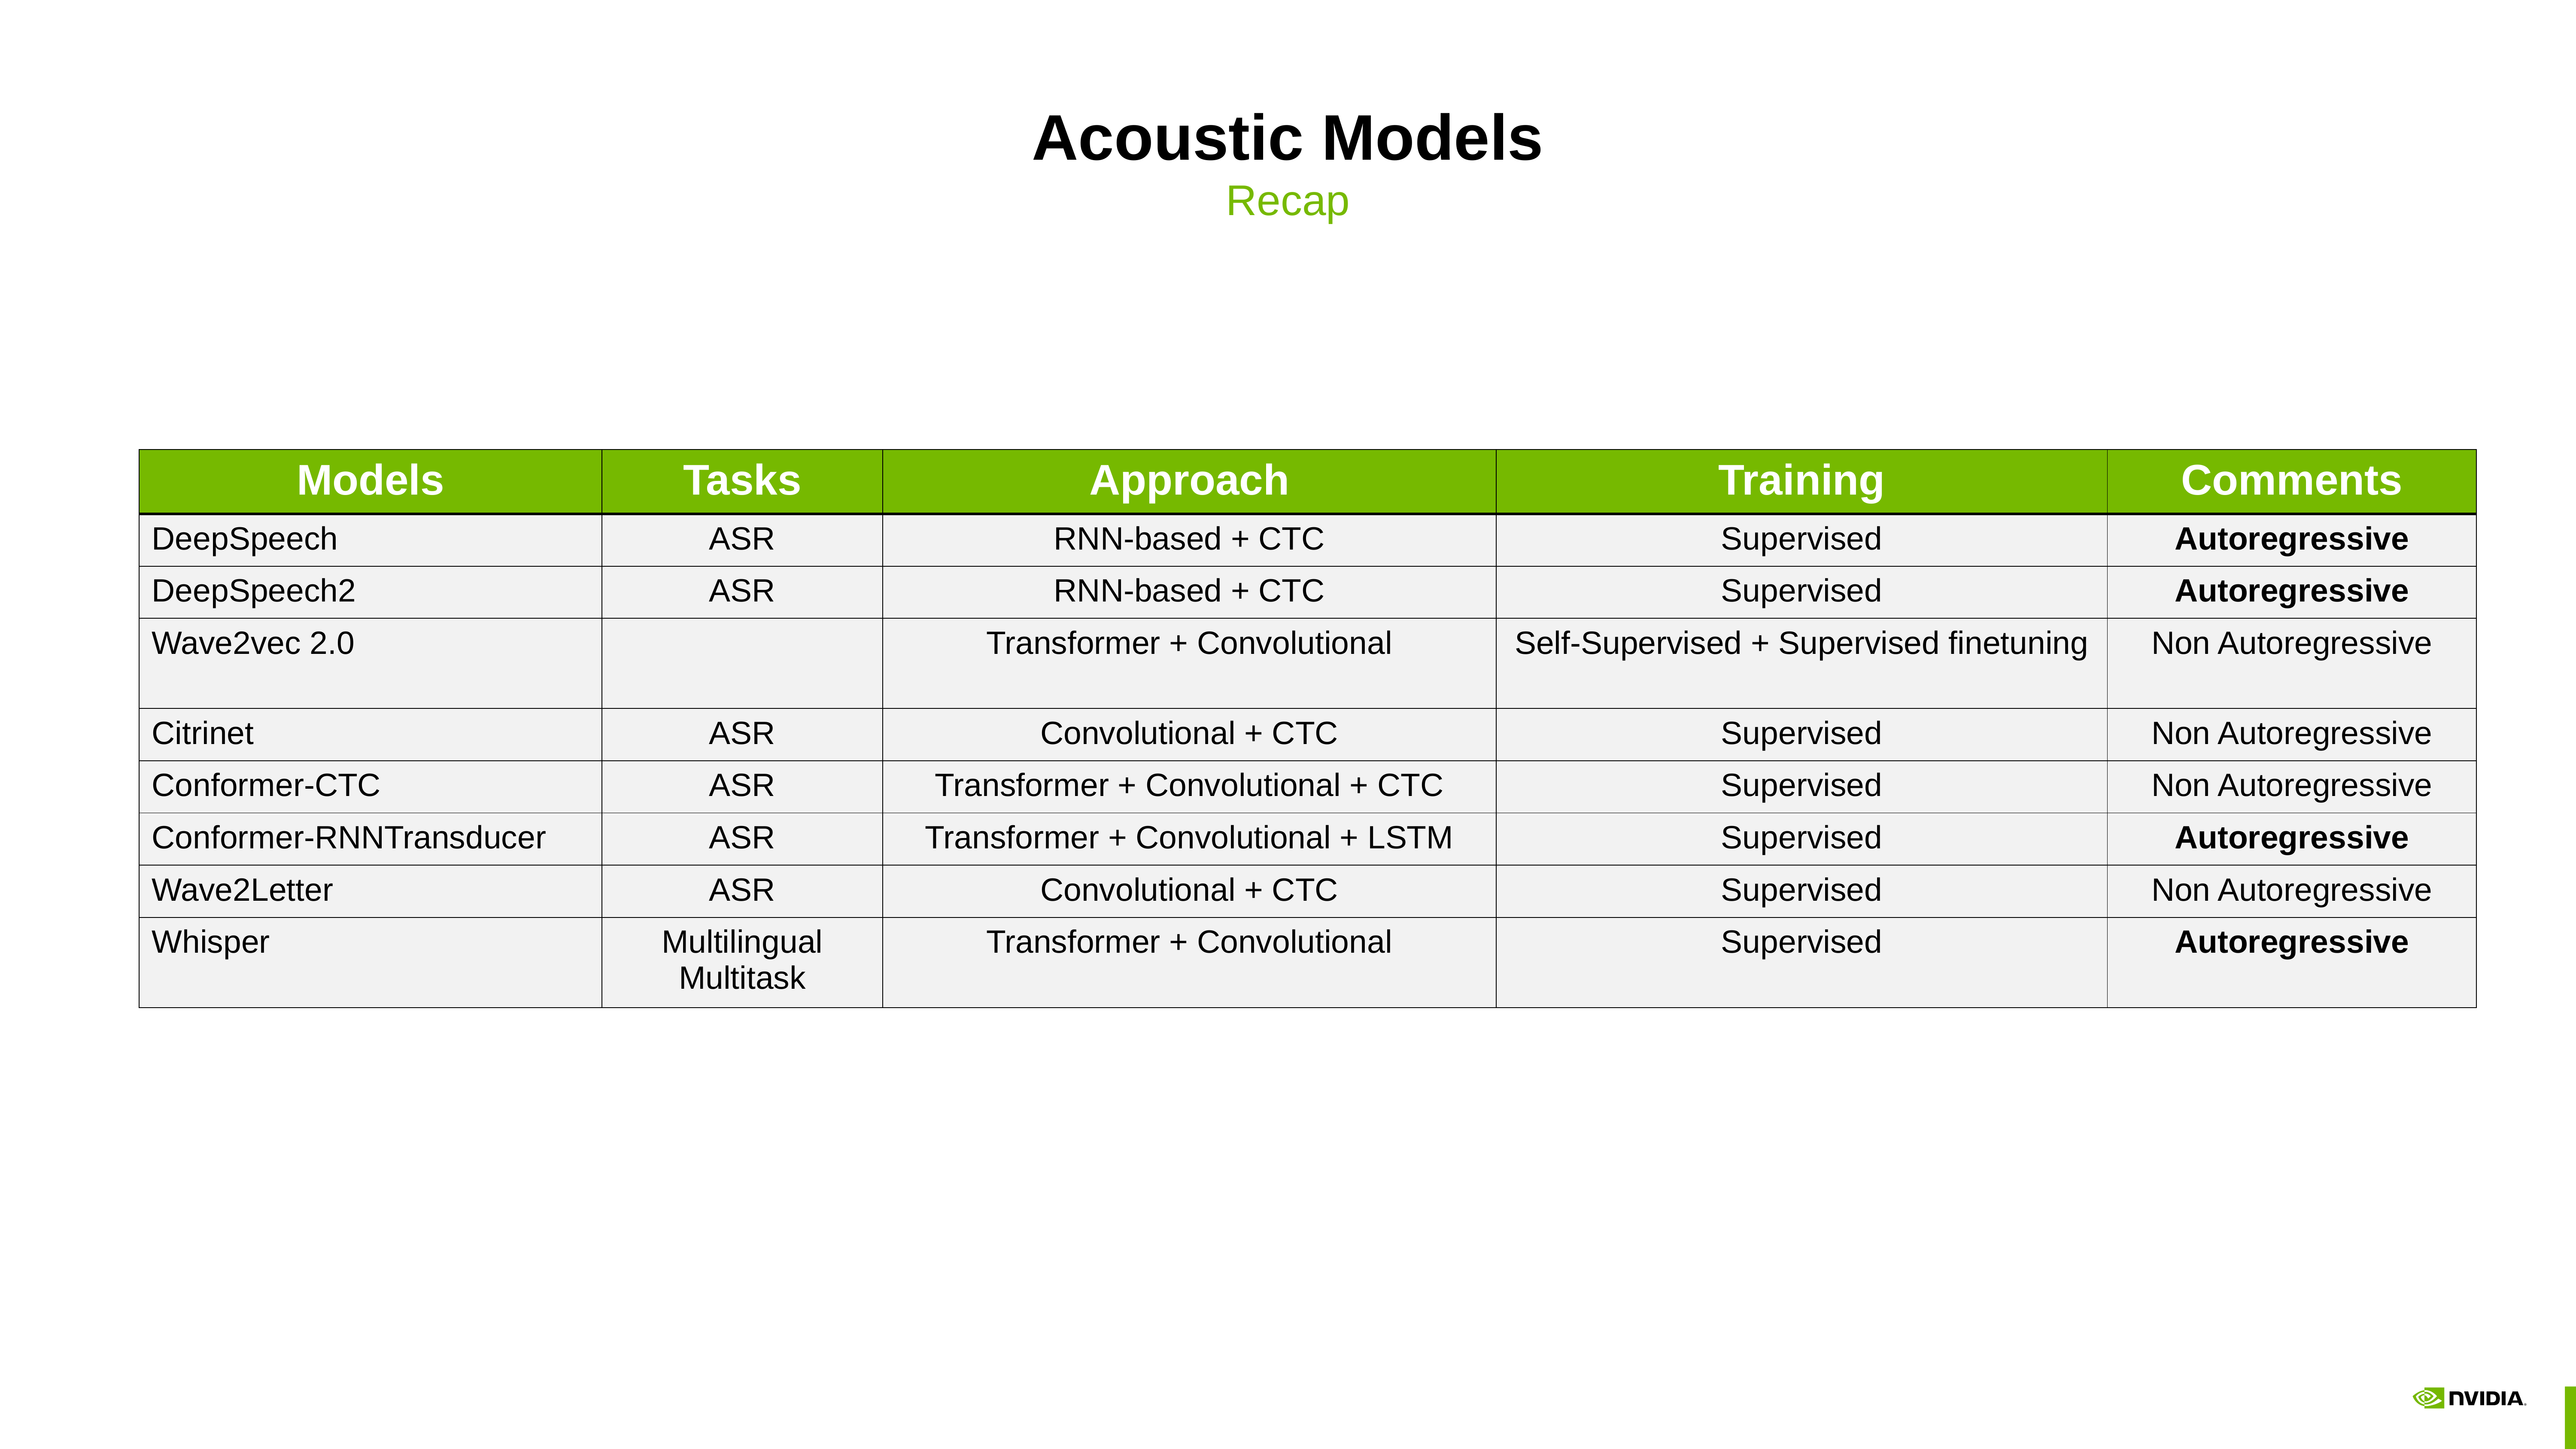

# Acoustic Models
Recap
| Models | Tasks | Approach | Training | Comments |
| --- | --- | --- | --- | --- |
| DeepSpeech | ASR | RNN-based + CTC | Supervised | Autoregressive |
| DeepSpeech2 | ASR | RNN-based + CTC | Supervised | Autoregressive |
| Wave2vec 2.0 |  | Transformer + Convolutional | Self-Supervised + Supervised finetuning | Non Autoregressive |
| Citrinet | ASR | Convolutional + CTC | Supervised | Non Autoregressive |
| Conformer-CTC | ASR | Transformer + Convolutional + CTC | Supervised | Non Autoregressive |
| Conformer-RNNTransducer | ASR | Transformer + Convolutional + LSTM | Supervised | Autoregressive |
| Wave2Letter | ASR | Convolutional + CTC | Supervised | Non Autoregressive |
| Whisper | Multilingual Multitask | Transformer + Convolutional | Supervised | Autoregressive |